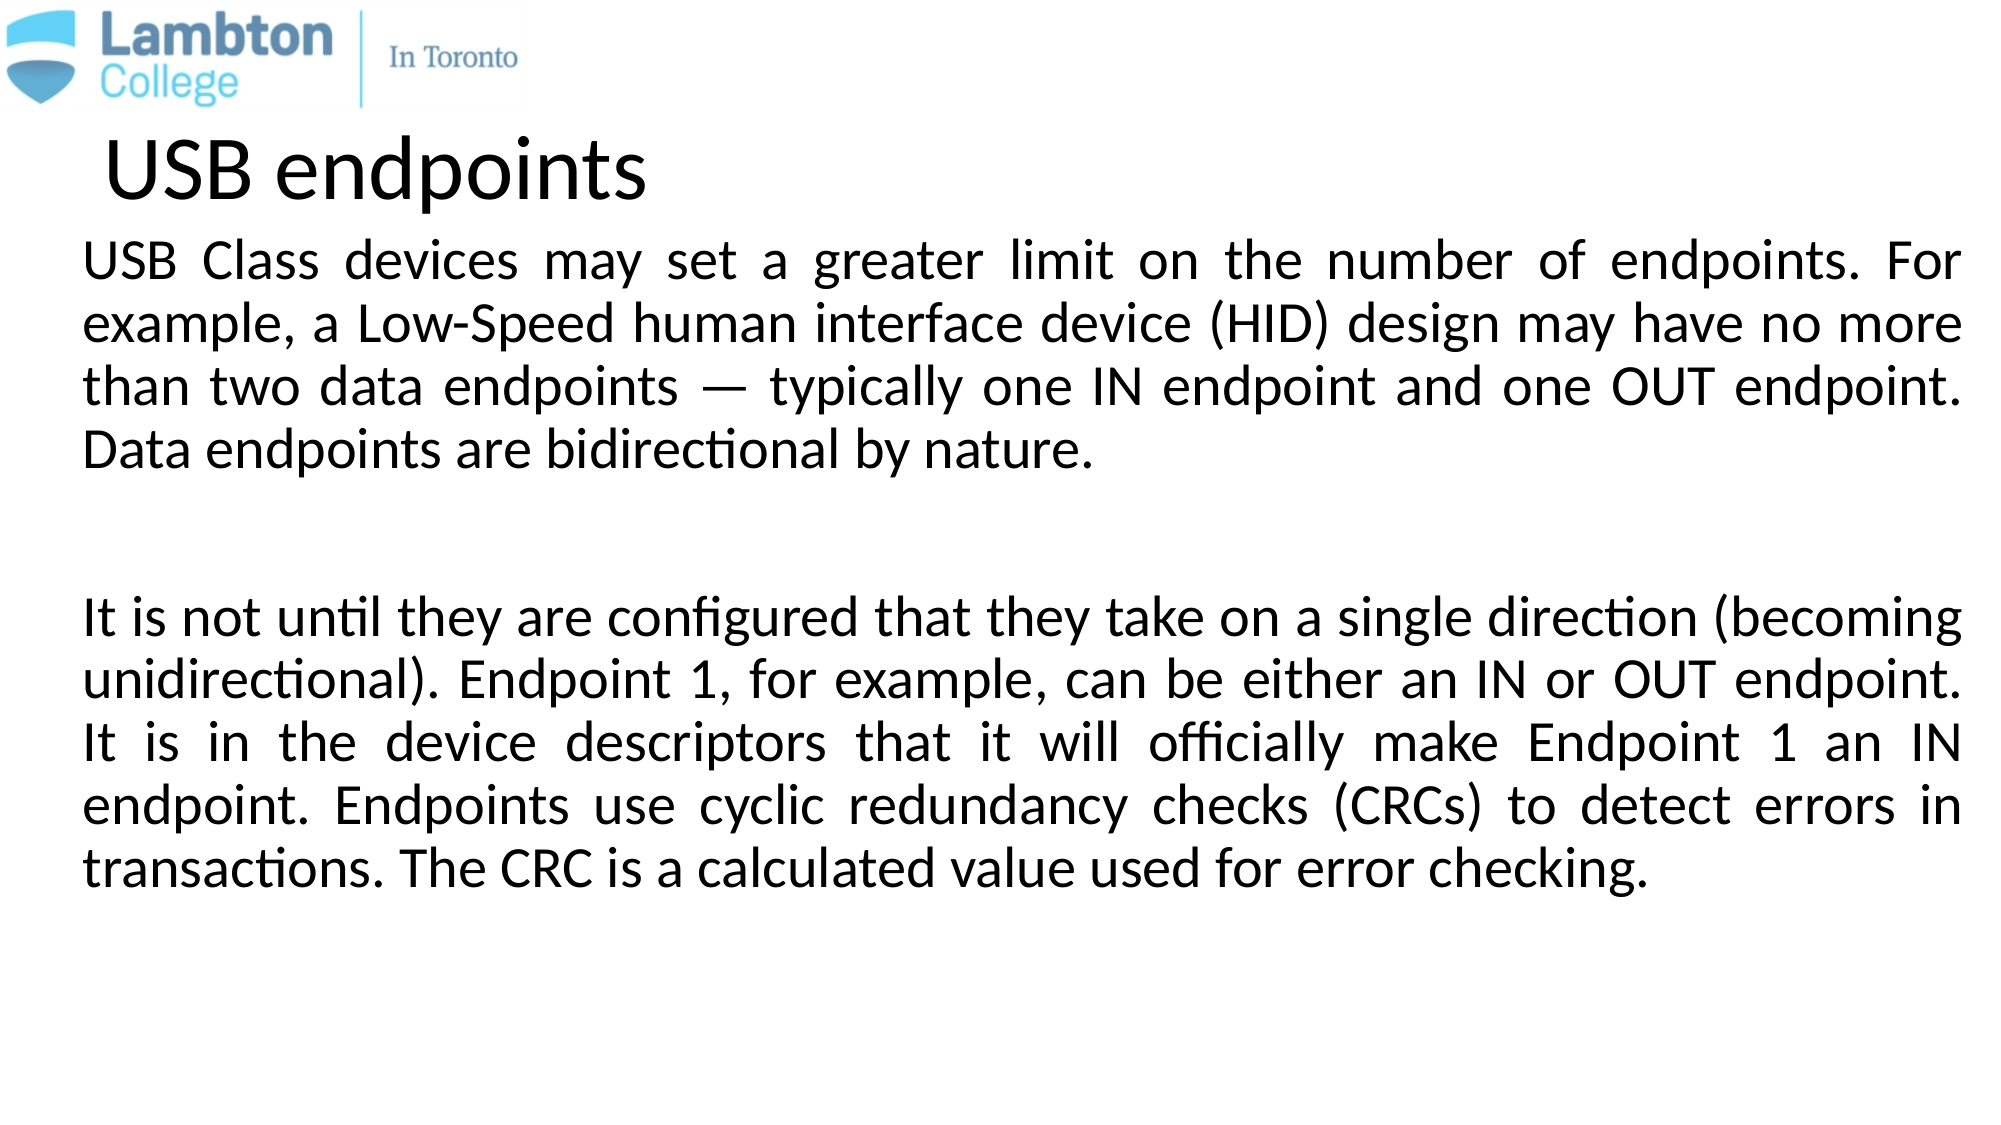

# USB endpoints
USB Class devices may set a greater limit on the number of endpoints. For example, a Low-Speed human interface device (HID) design may have no more than two data endpoints — typically one IN endpoint and one OUT endpoint. Data endpoints are bidirectional by nature.

It is not until they are configured that they take on a single direction (becoming unidirectional). Endpoint 1, for example, can be either an IN or OUT endpoint. It is in the device descriptors that it will officially make Endpoint 1 an IN endpoint. Endpoints use cyclic redundancy checks (CRCs) to detect errors in transactions. The CRC is a calculated value used for error checking.